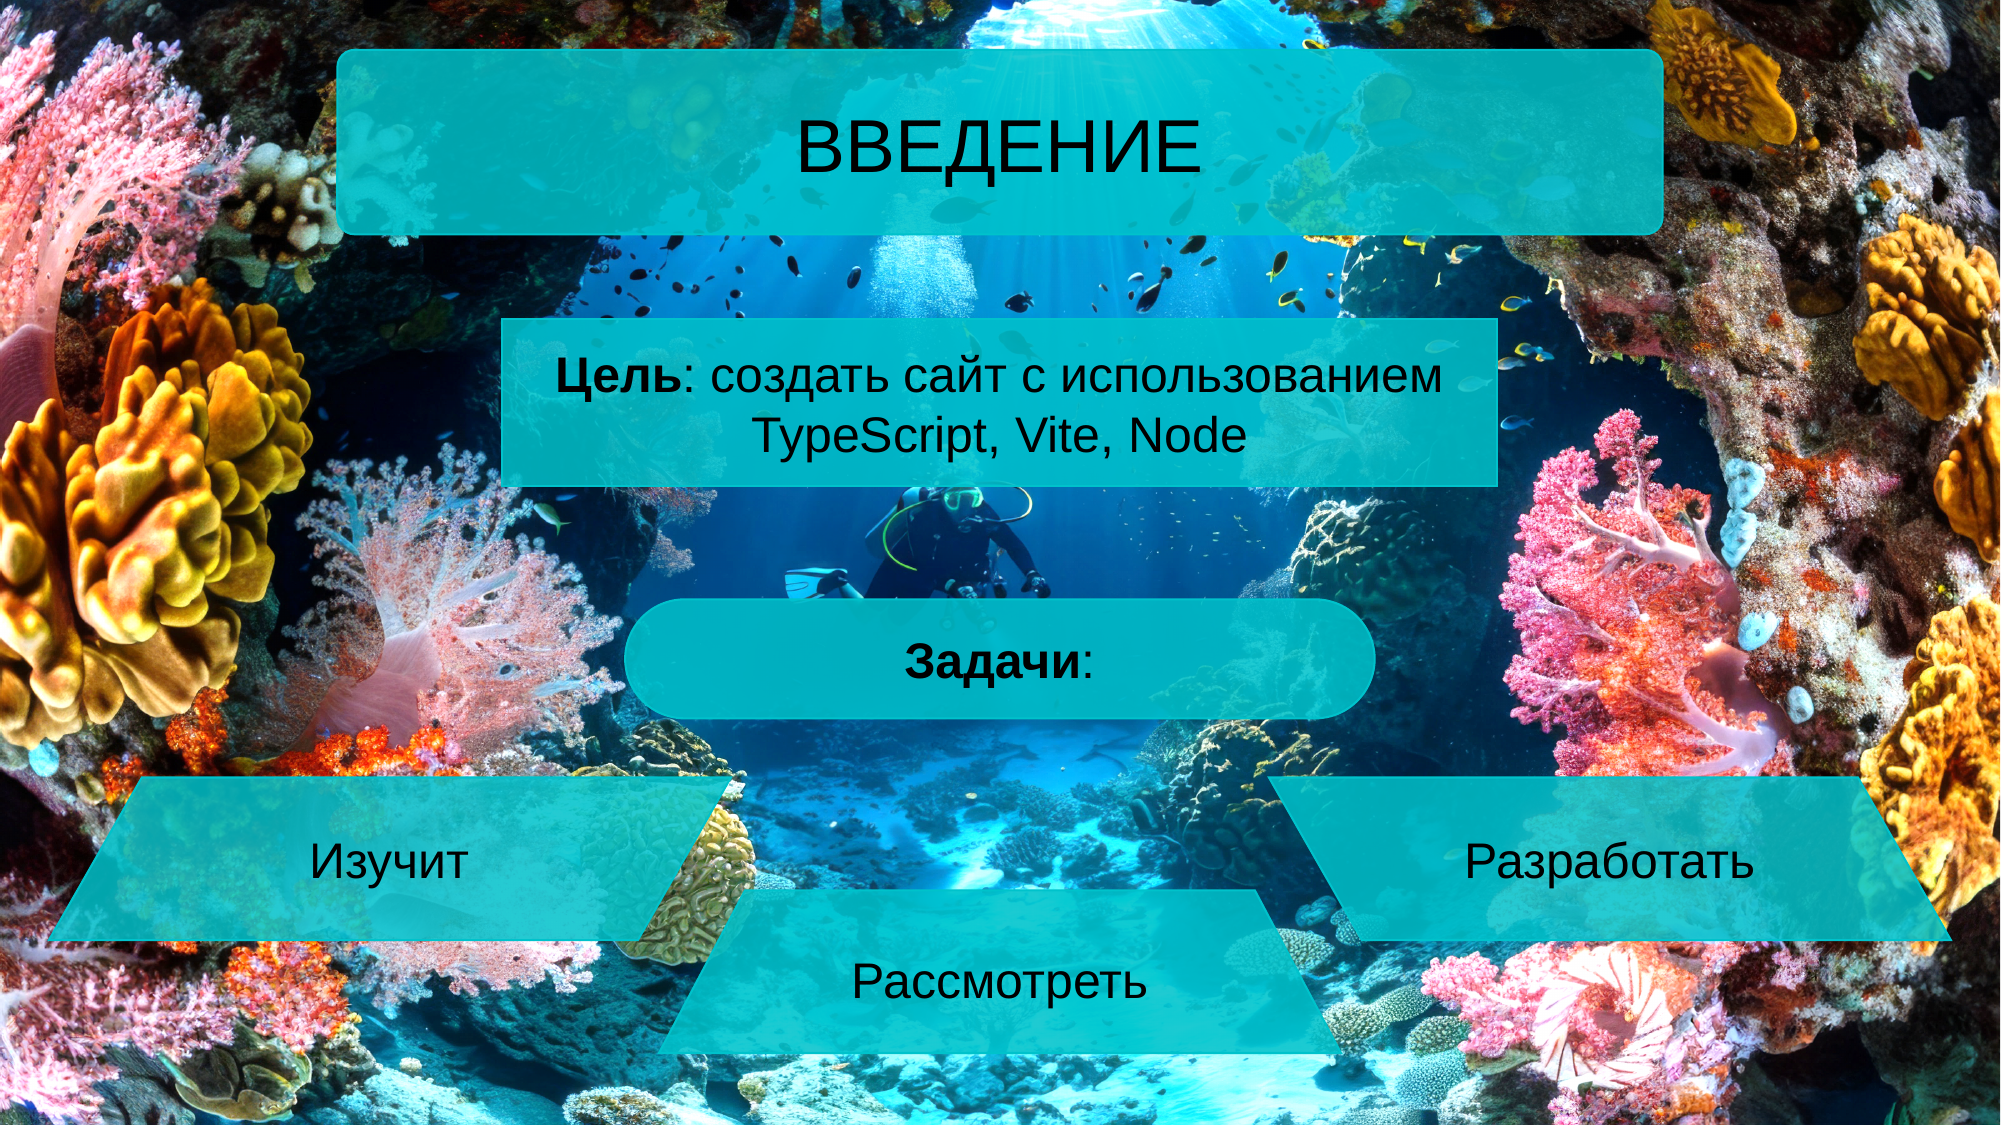

ВВЕДЕНИЕ
Цель: создать сайт с использованием TypeScript, Vite, Node
Задачи:
Изучит
Разработать
Рассмотреть